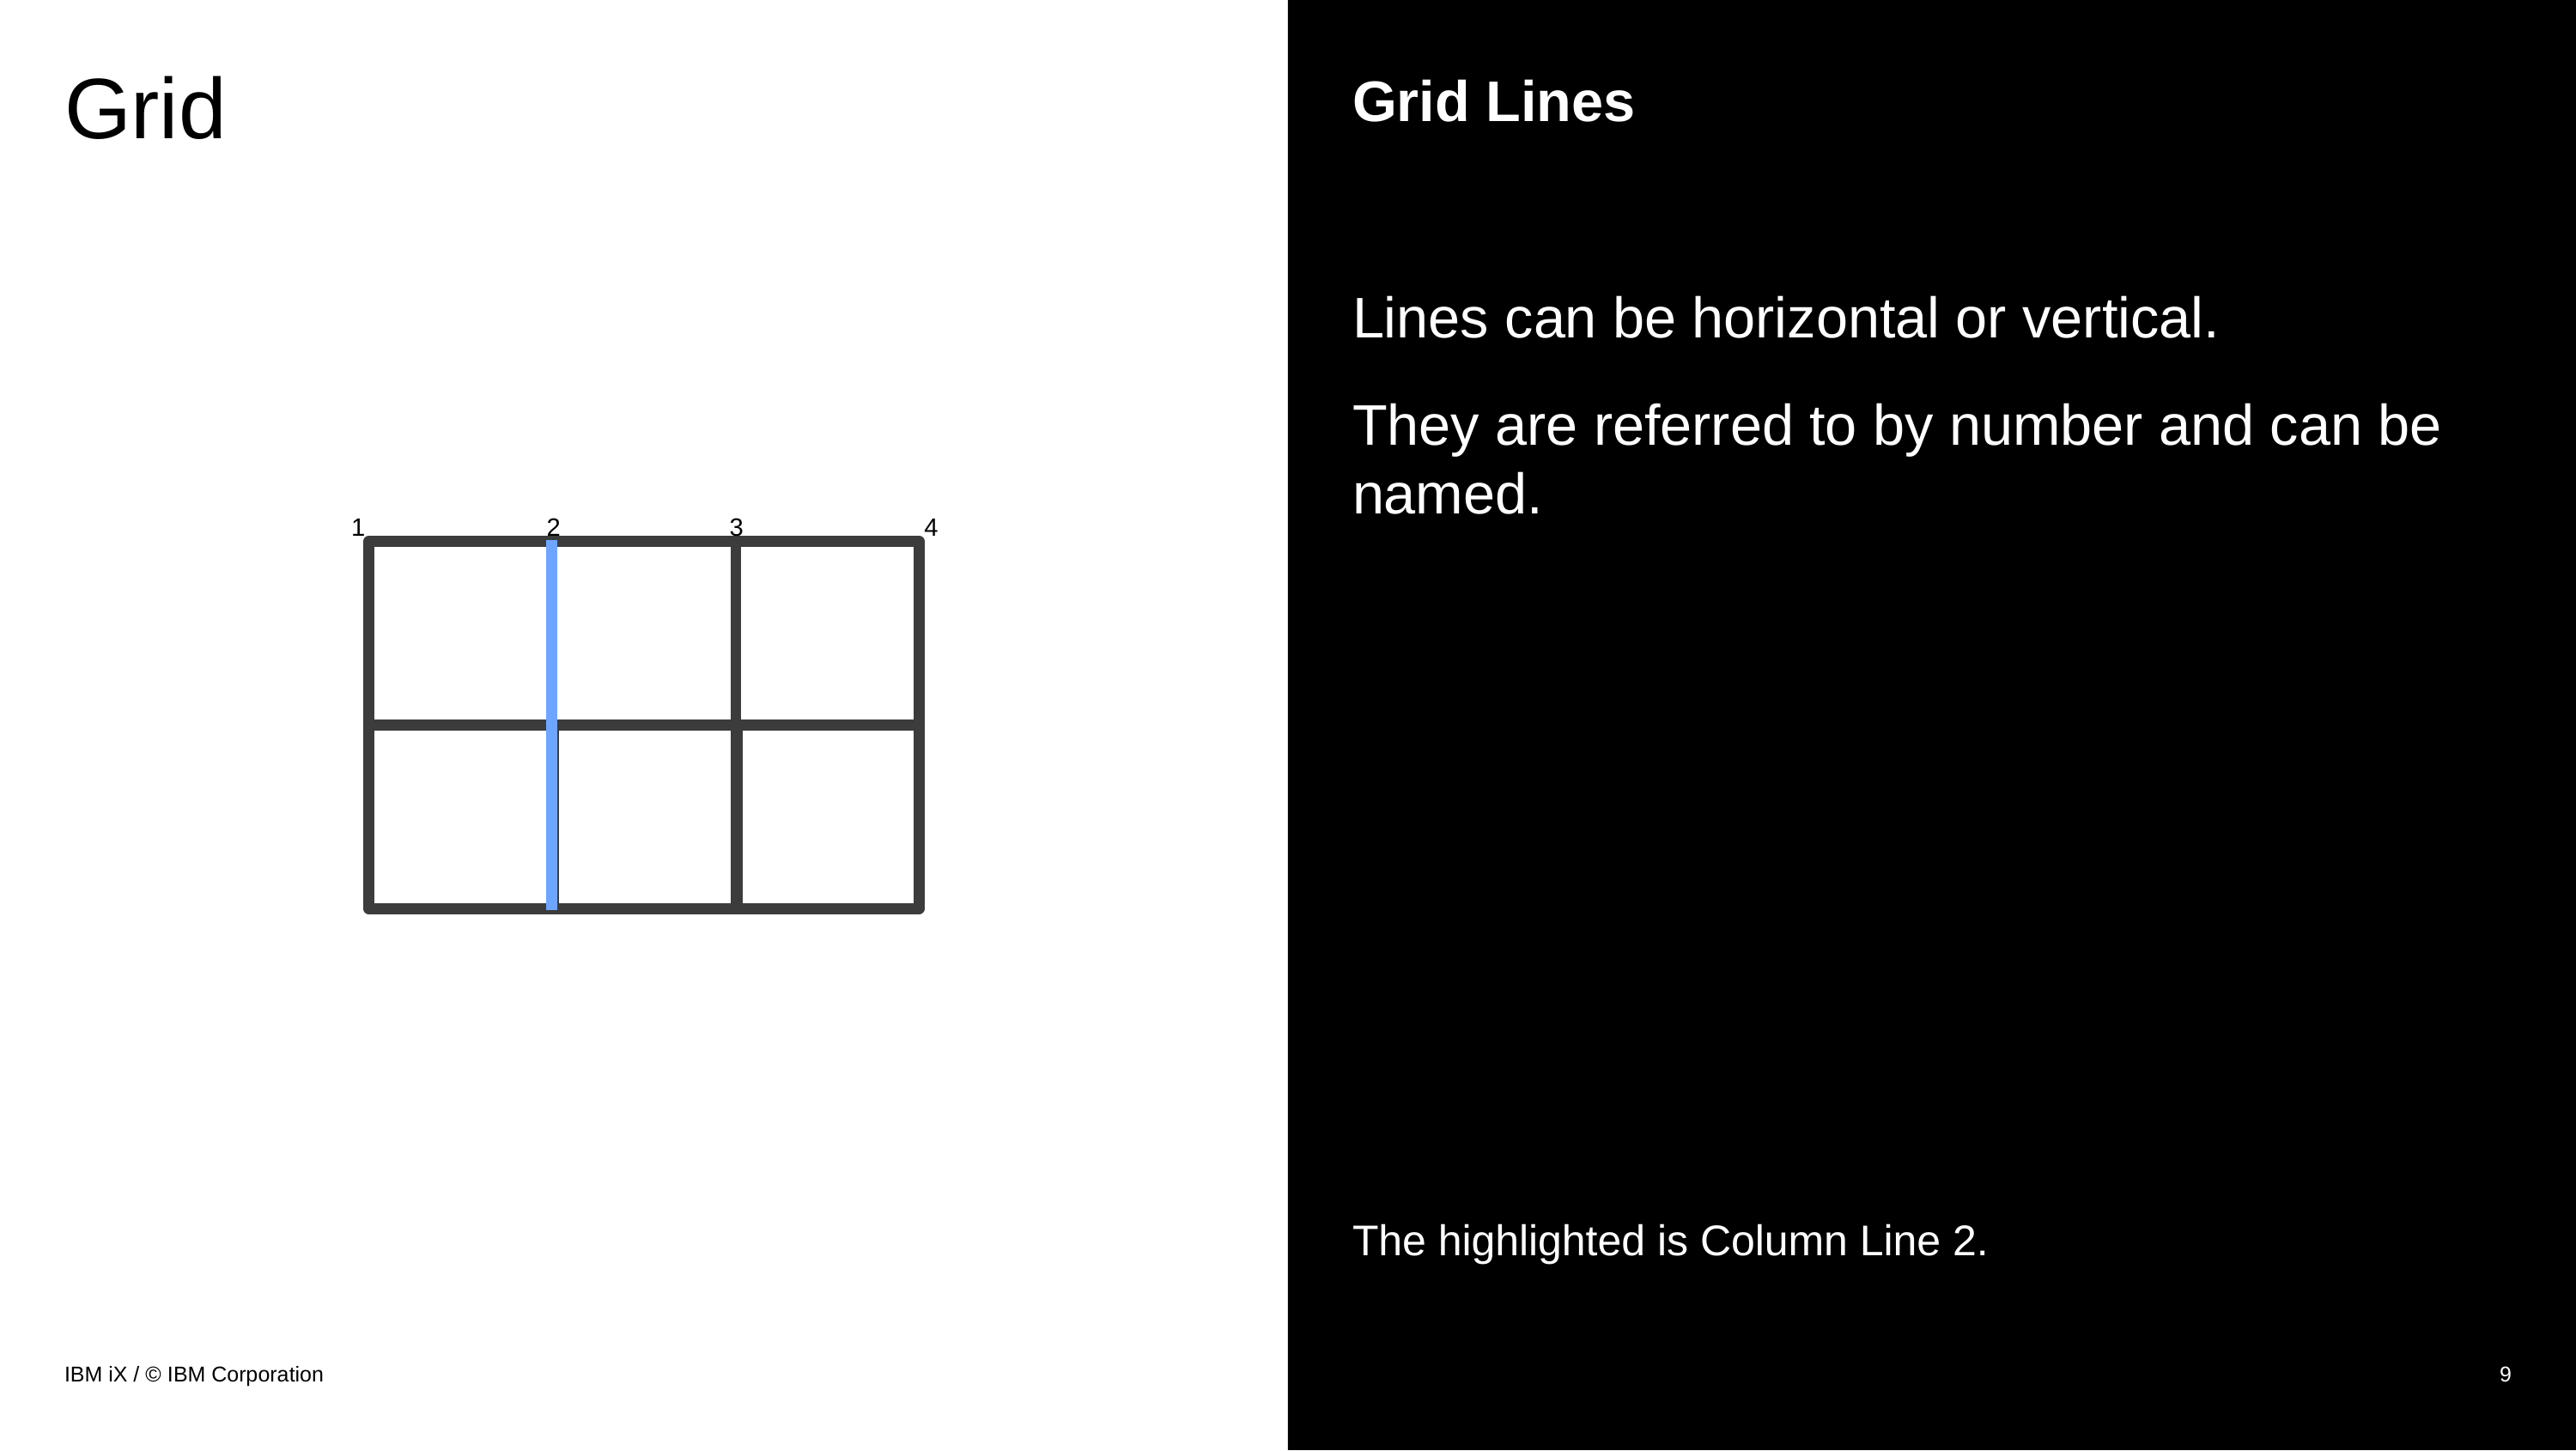

# Grid
Grid Lines

Lines can be horizontal or vertical.
They are referred to by number and can be named.

The highlighted is Column Line 2.
2
4
1
3

IBM iX / © IBM Corporation
9